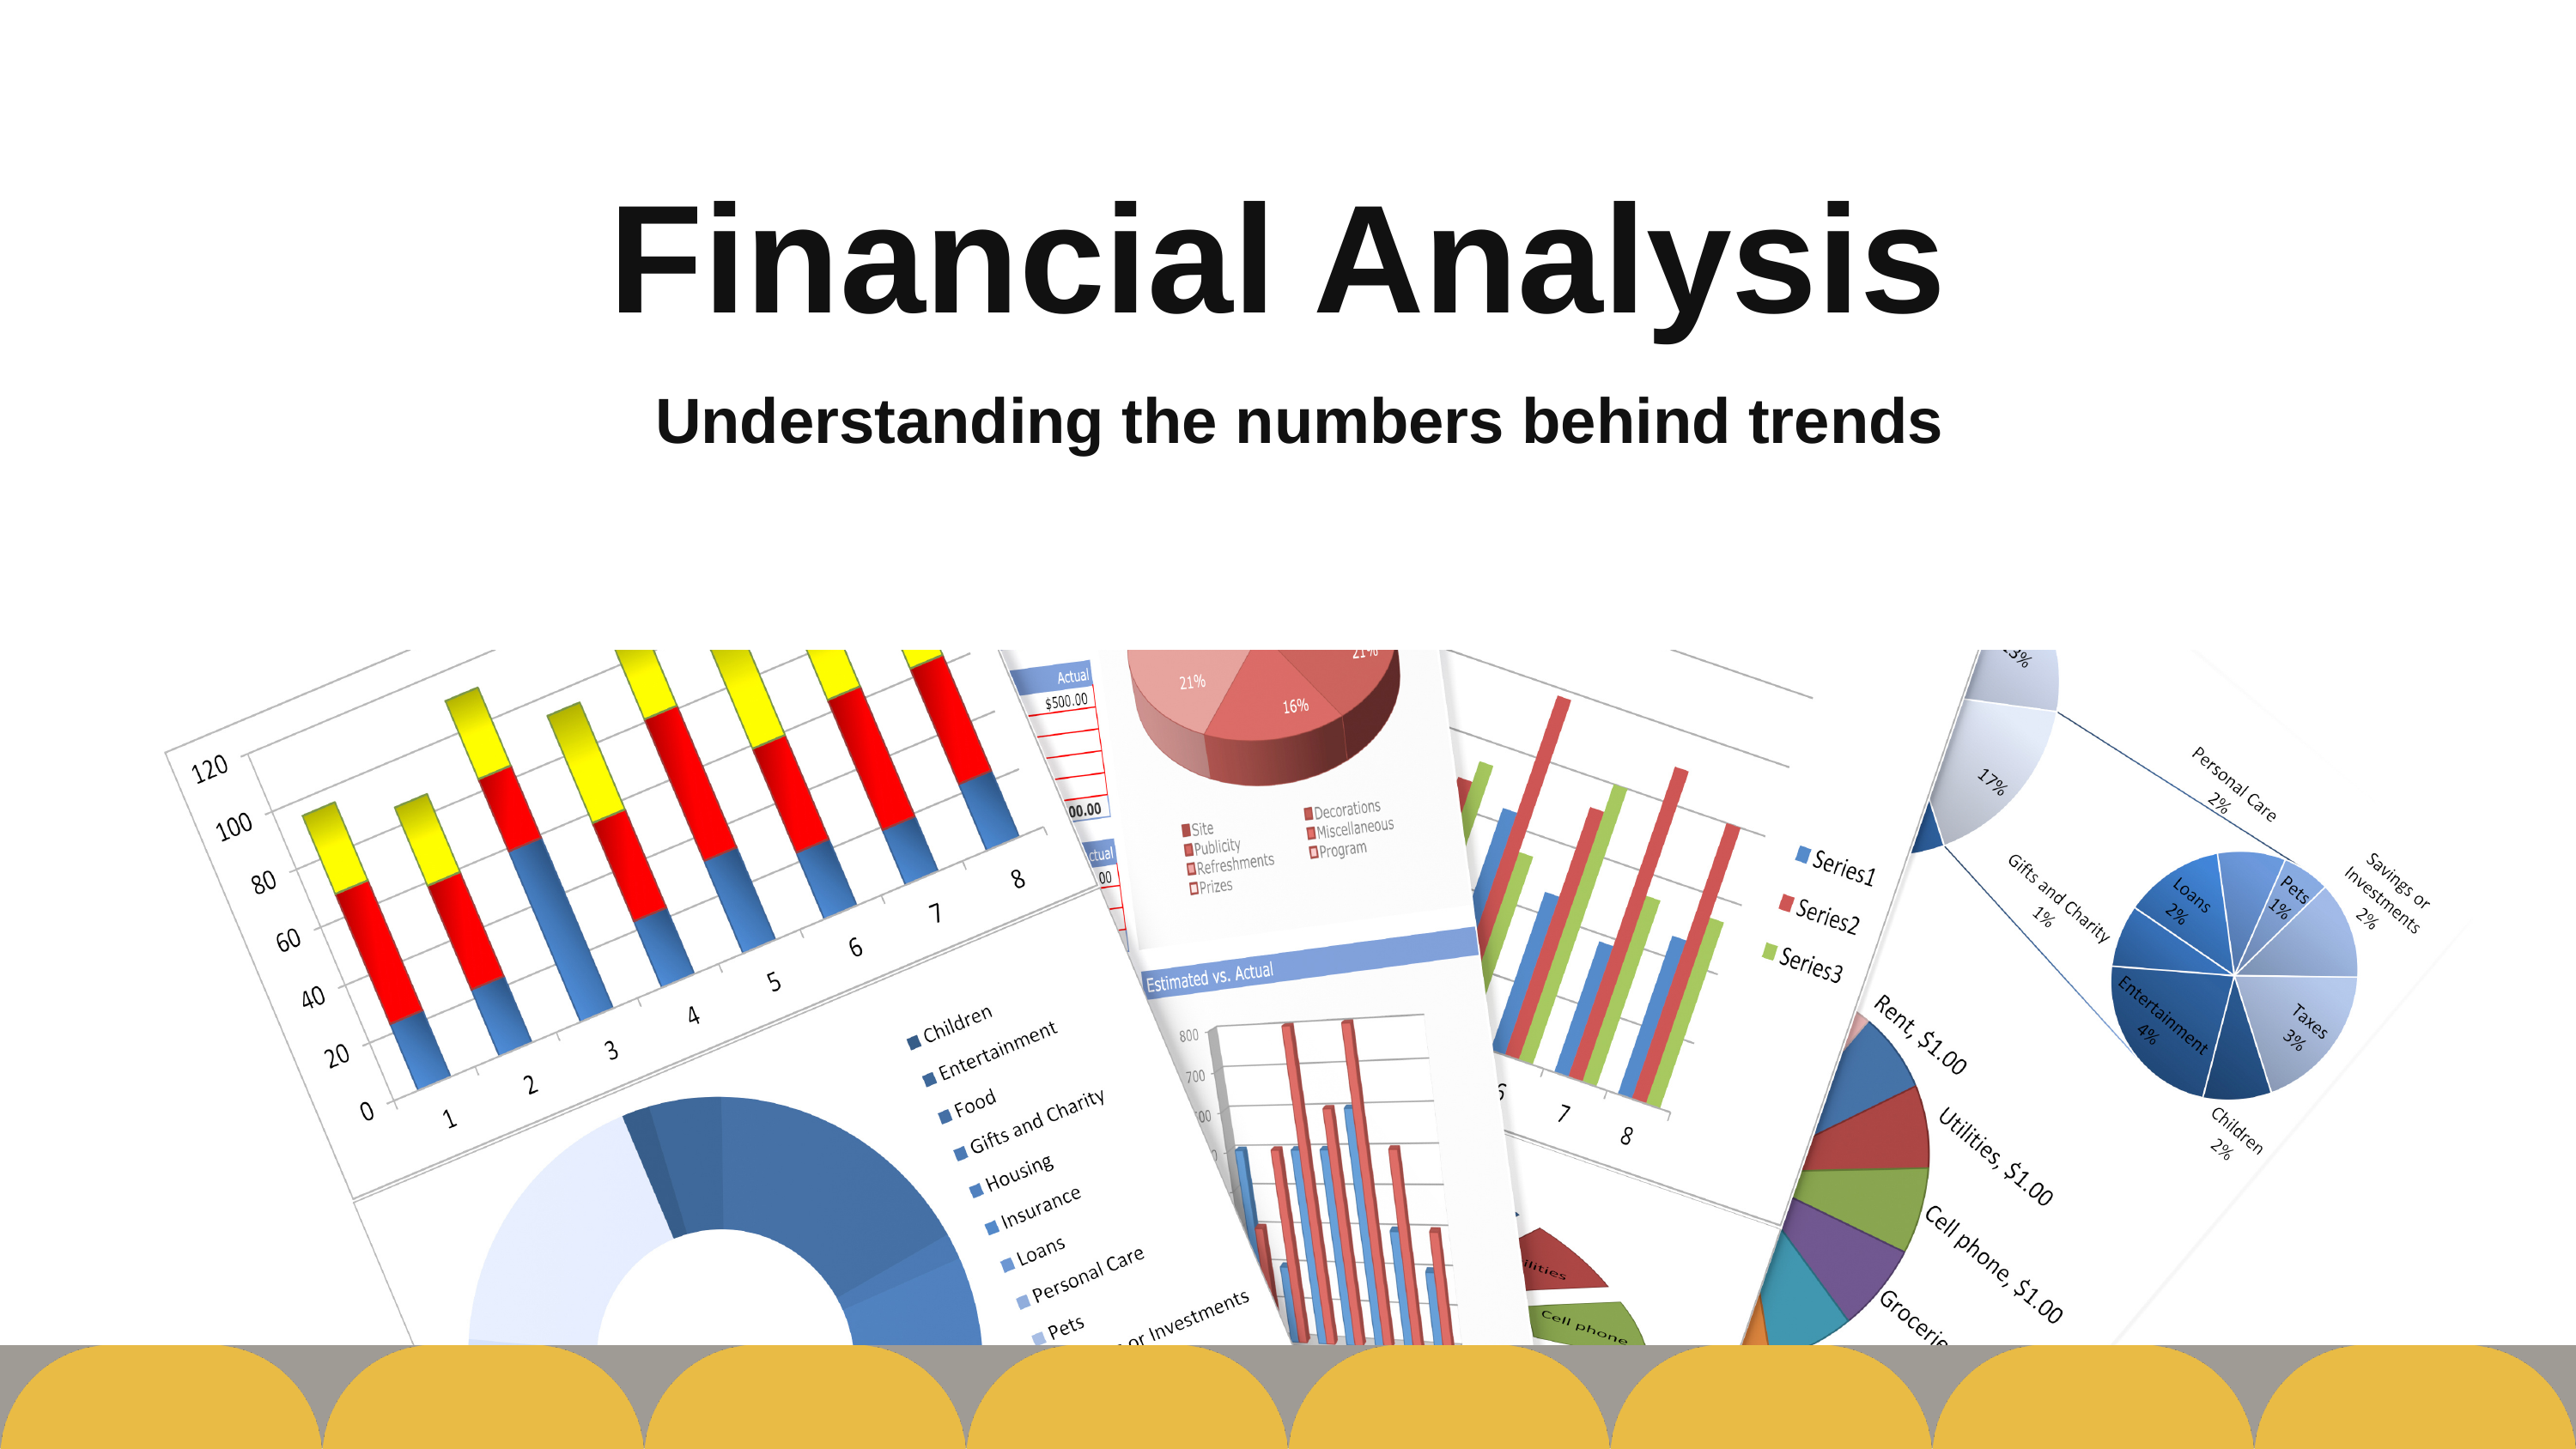

Financial Analysis
Understanding the numbers behind trends